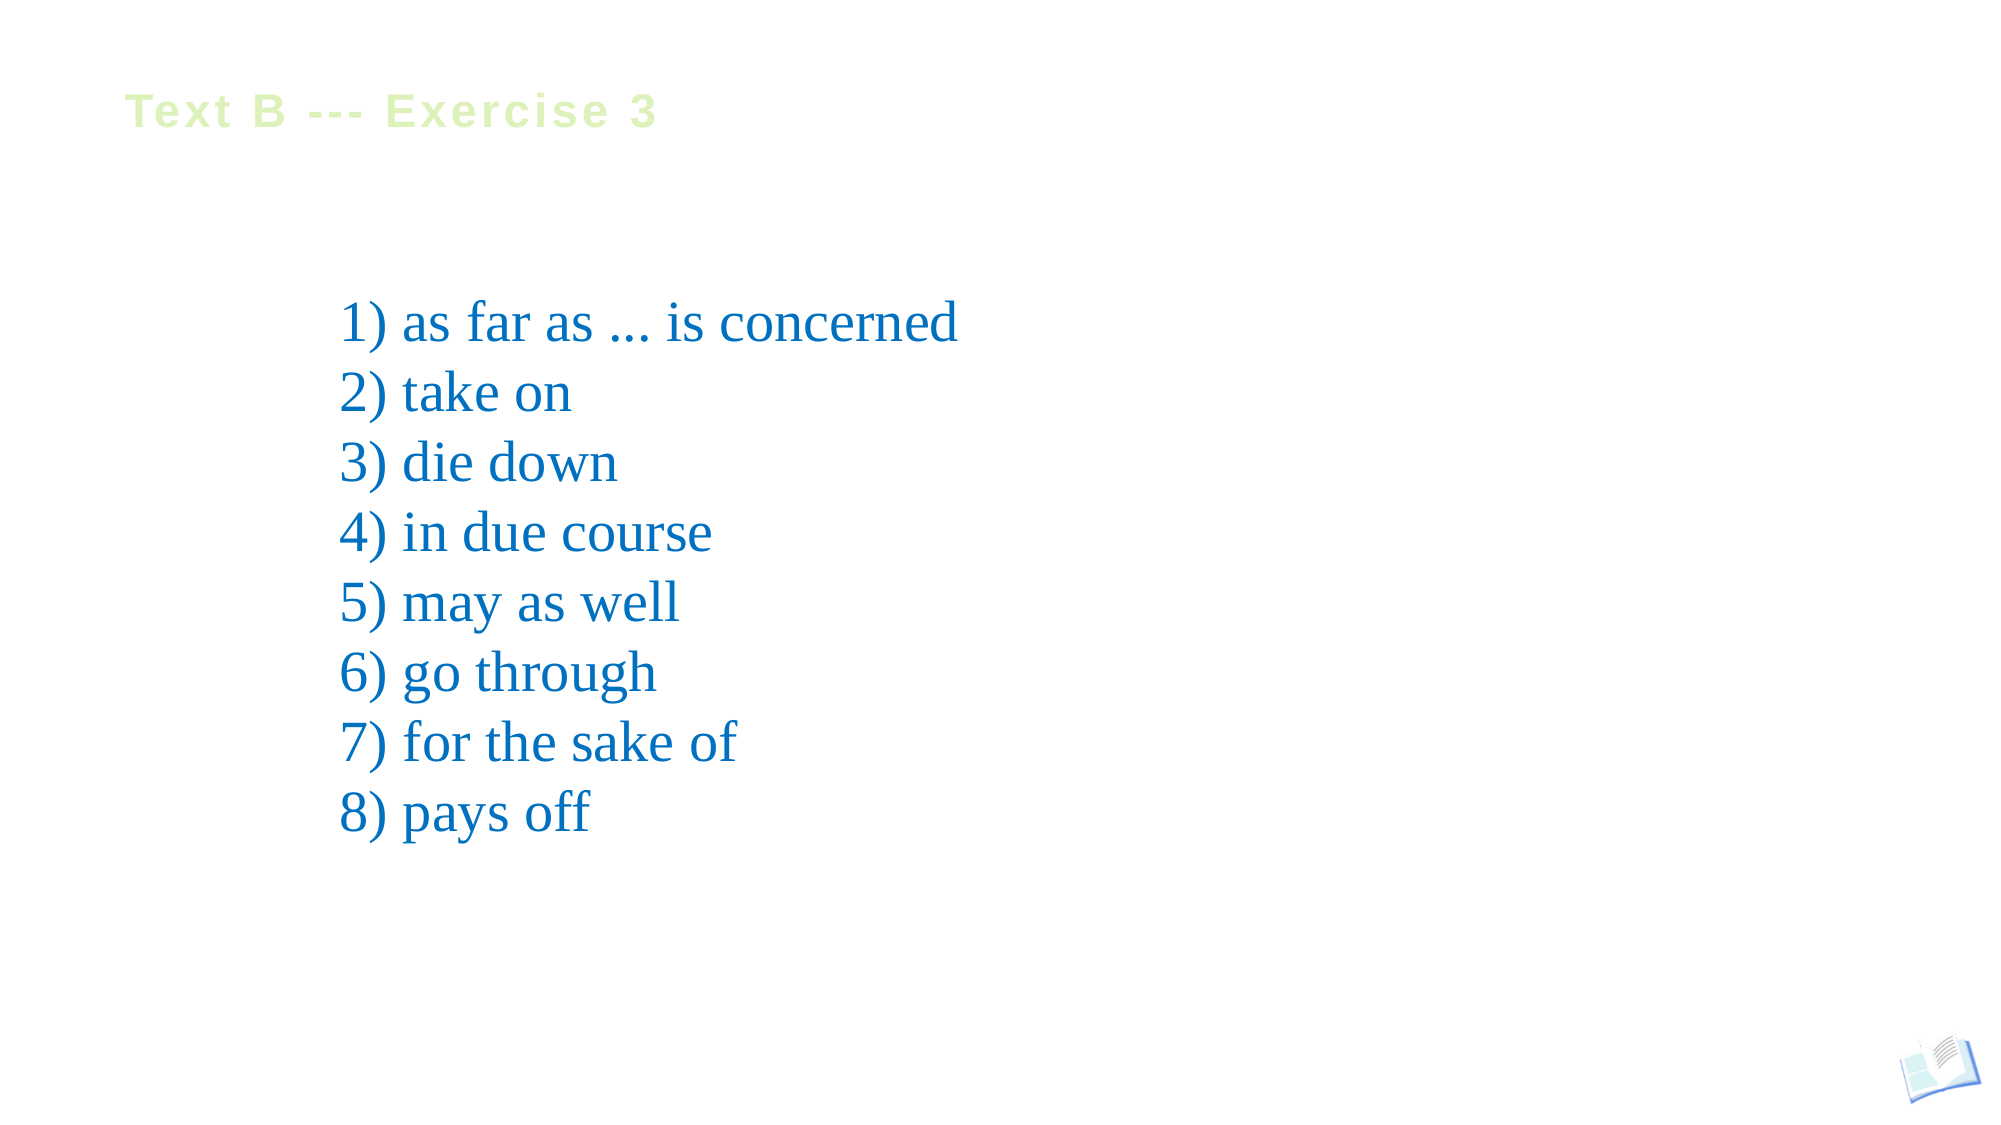

# Text B --- Exercise 3
1) as far as ... is concerned
2) take on
3) die down
4) in due course
5) may as well
6) go through
7) for the sake of
8) pays off